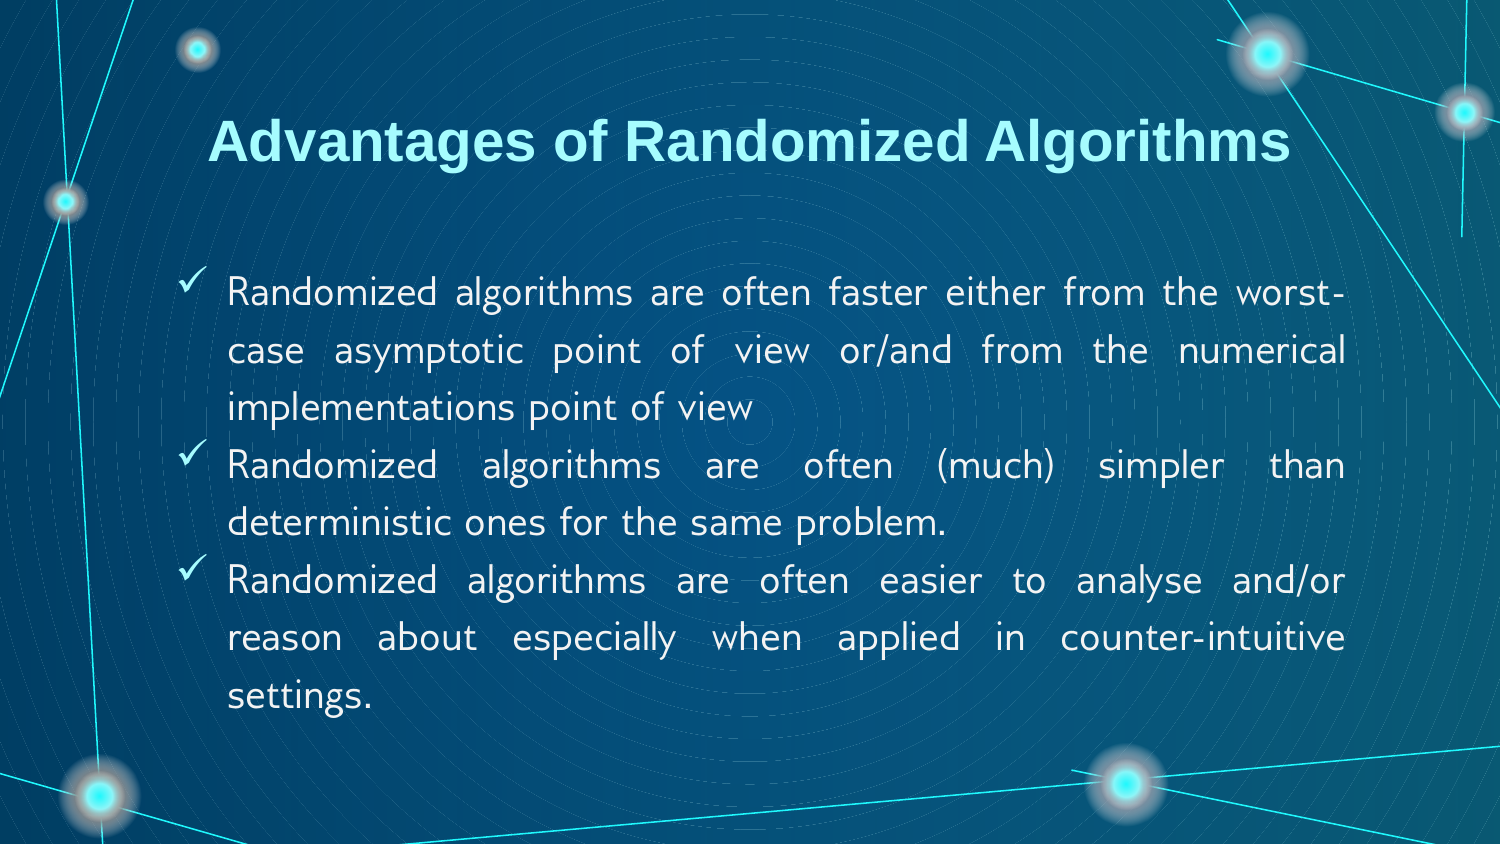

# Advantages of Randomized Algorithms
Randomized algorithms are often faster either from the worst-case asymptotic point of view or/and from the numerical implementations point of view
Randomized algorithms are often (much) simpler than deterministic ones for the same problem.
Randomized algorithms are often easier to analyse and/or reason about especially when applied in counter-intuitive settings.